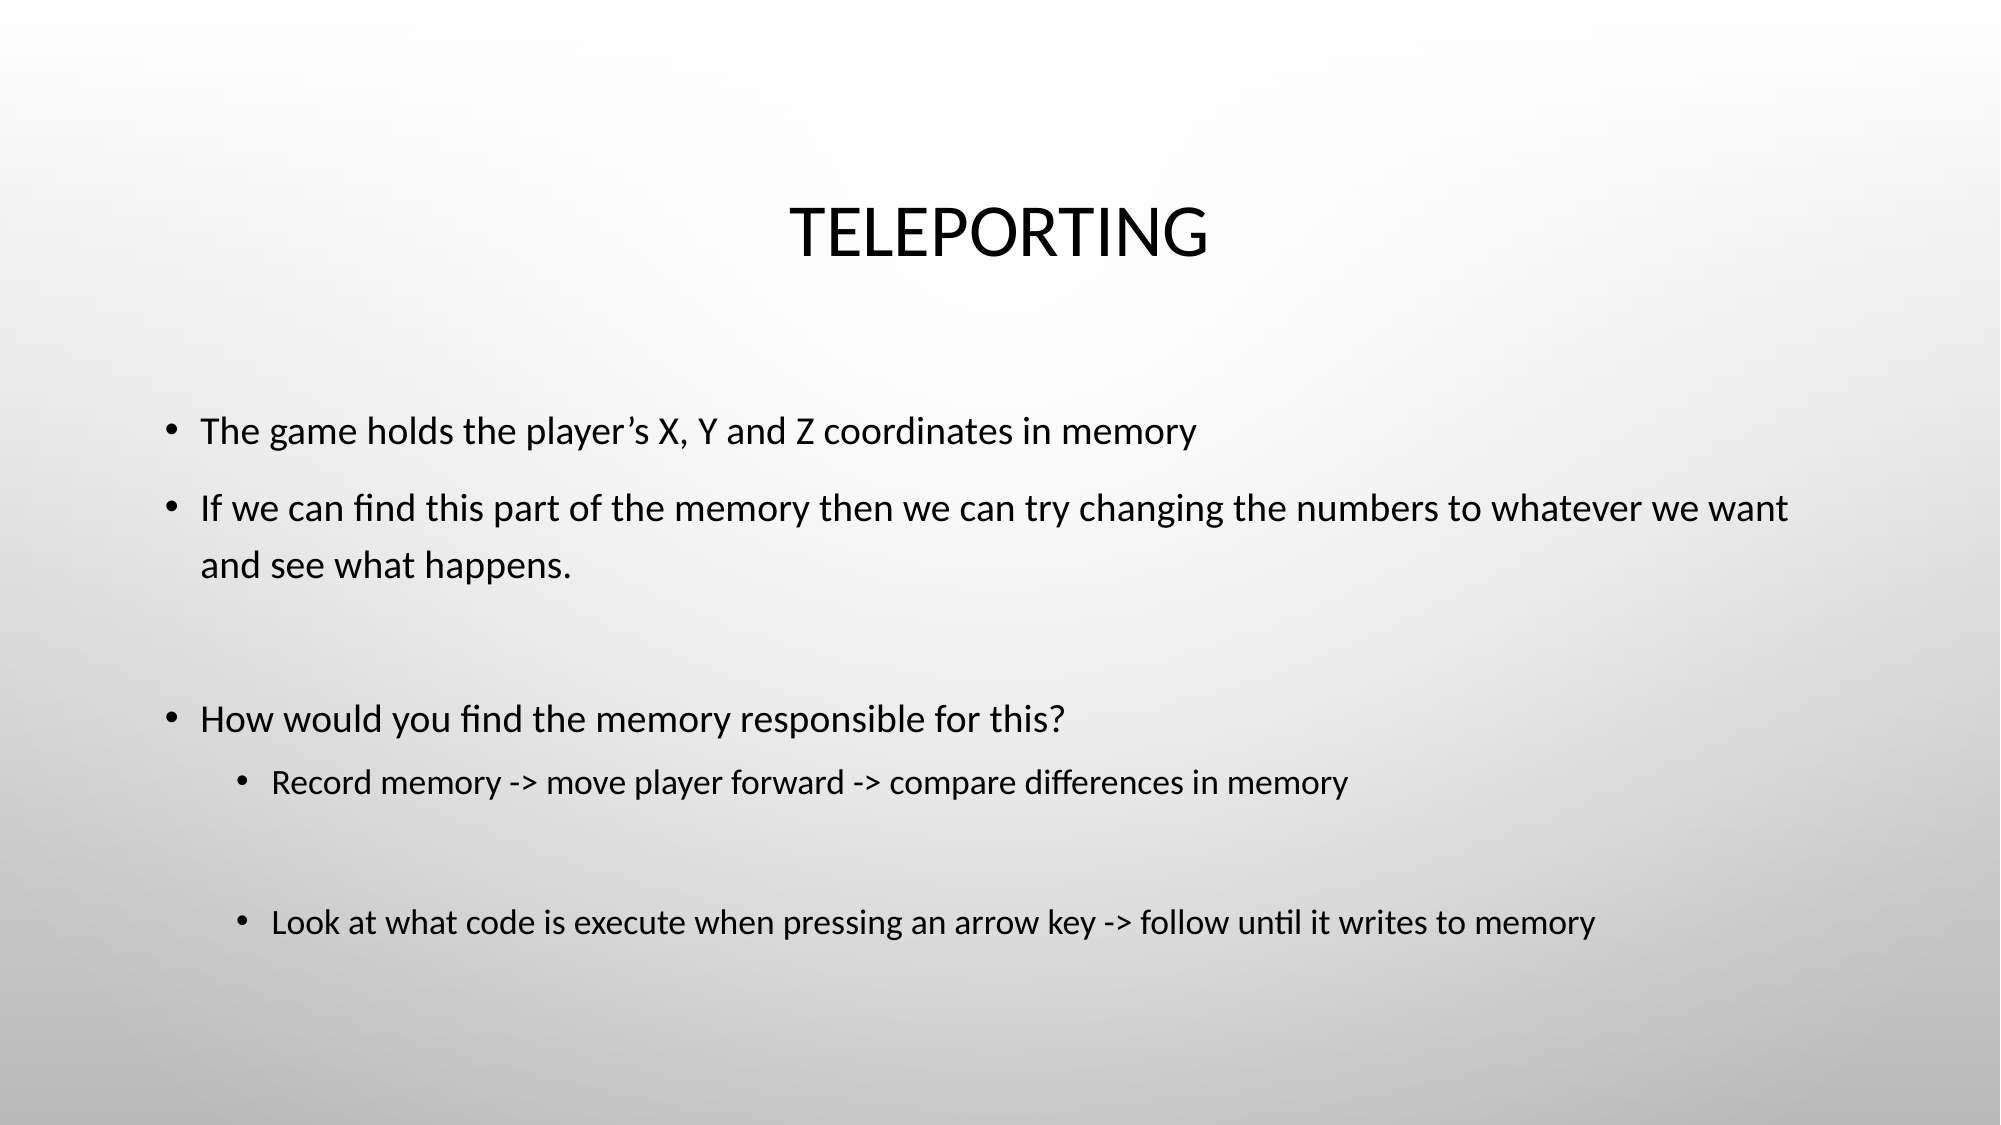

# Teleporting
The game holds the player’s X, Y and Z coordinates in memory
If we can find this part of the memory then we can try changing the numbers to whatever we want and see what happens.

How would you find the memory responsible for this?
Record memory -> move player forward -> compare differences in memory

Look at what code is execute when pressing an arrow key -> follow until it writes to memory